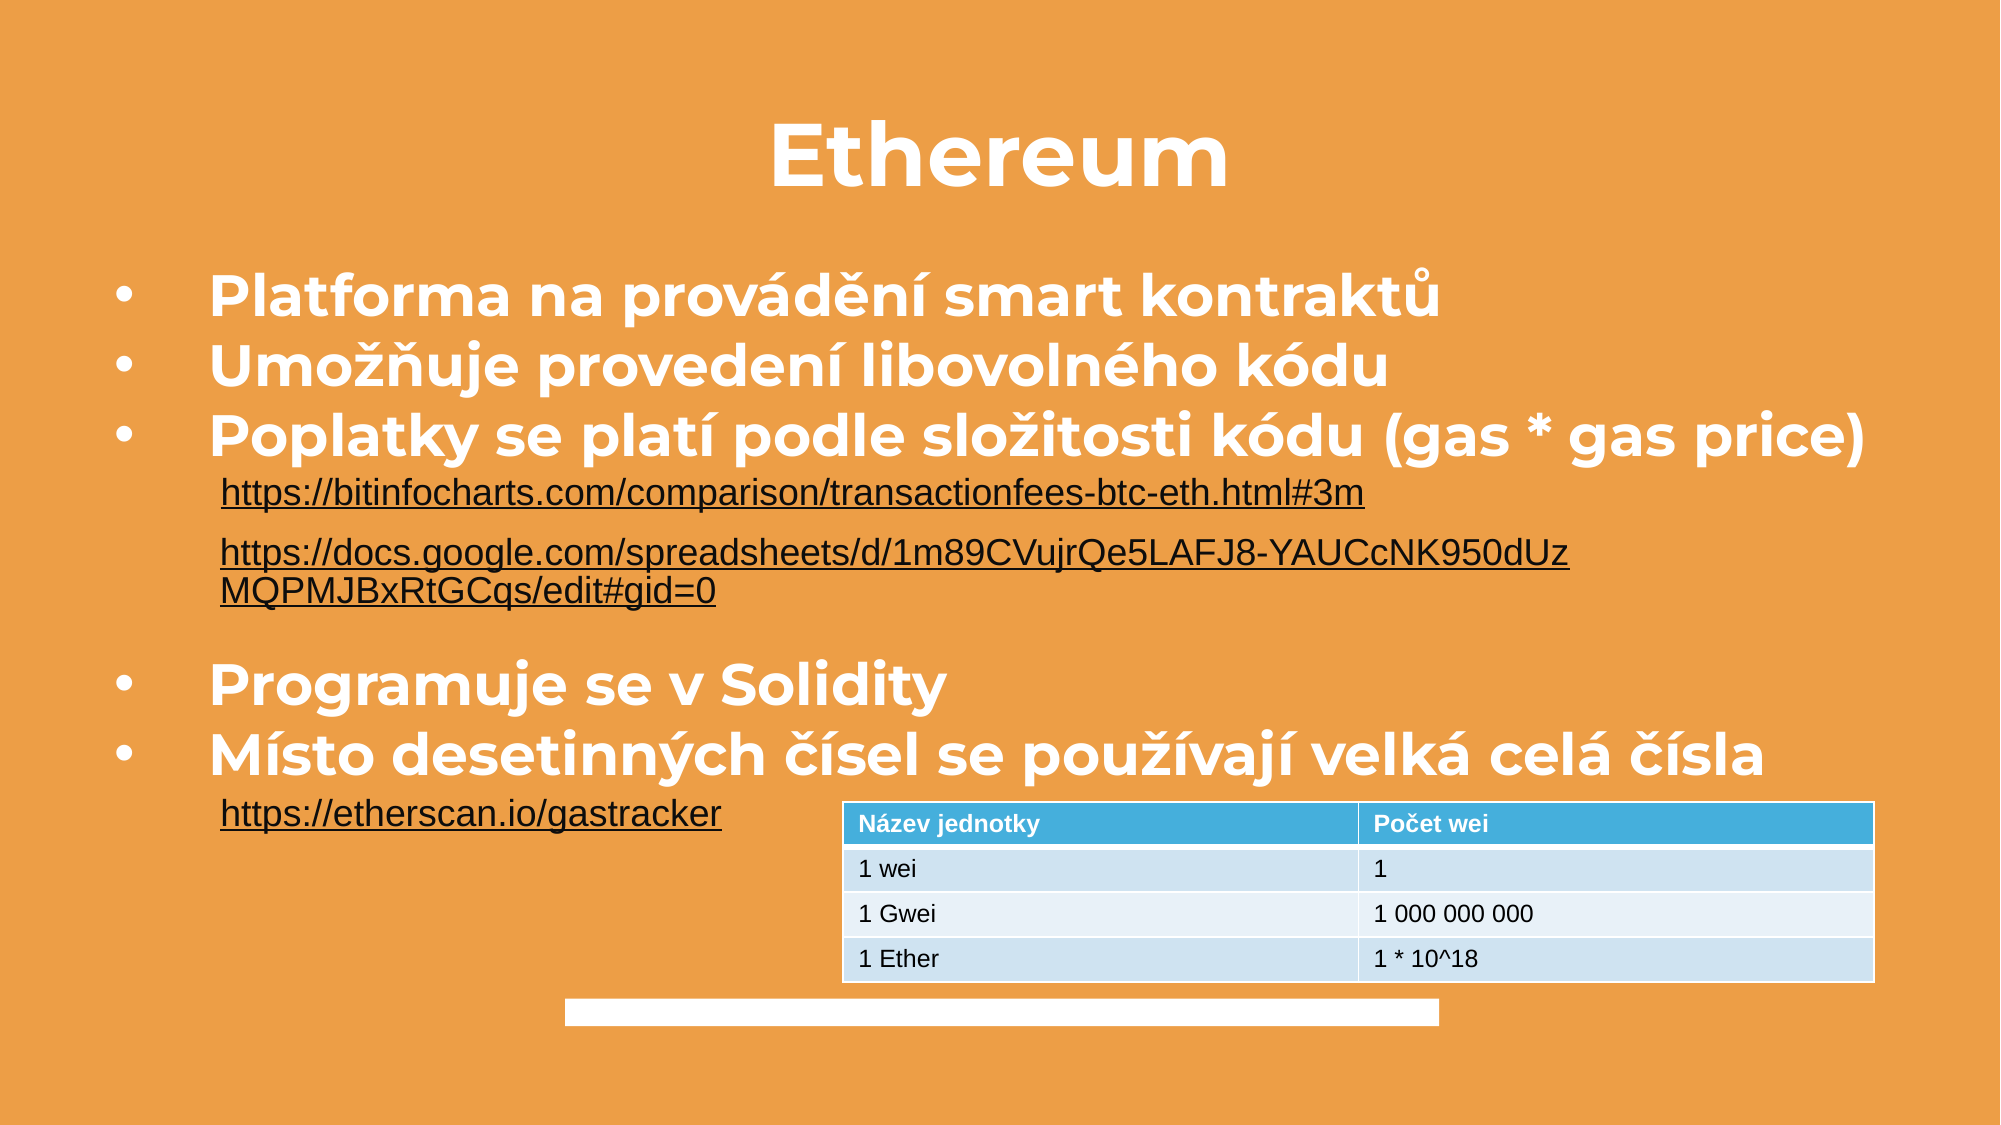

# Ethereum
Platforma na provádění smart kontraktů
Umožňuje provedení libovolného kódu
Poplatky se platí podle složitosti kódu (gas * gas price)
https://bitinfocharts.com/comparison/transactionfees-btc-eth.html#3m
https://docs.google.com/spreadsheets/d/1m89CVujrQe5LAFJ8-YAUCcNK950dUzMQPMJBxRtGCqs/edit#gid=0
Programuje se v Solidity
Místo desetinných čísel se používají velká celá čísla
https://etherscan.io/gastracker
| Název jednotky | Počet wei |
| --- | --- |
| 1 wei | 1 |
| 1 Gwei | 1 000 000 000 |
| 1 Ether | 1 \* 10^18 |